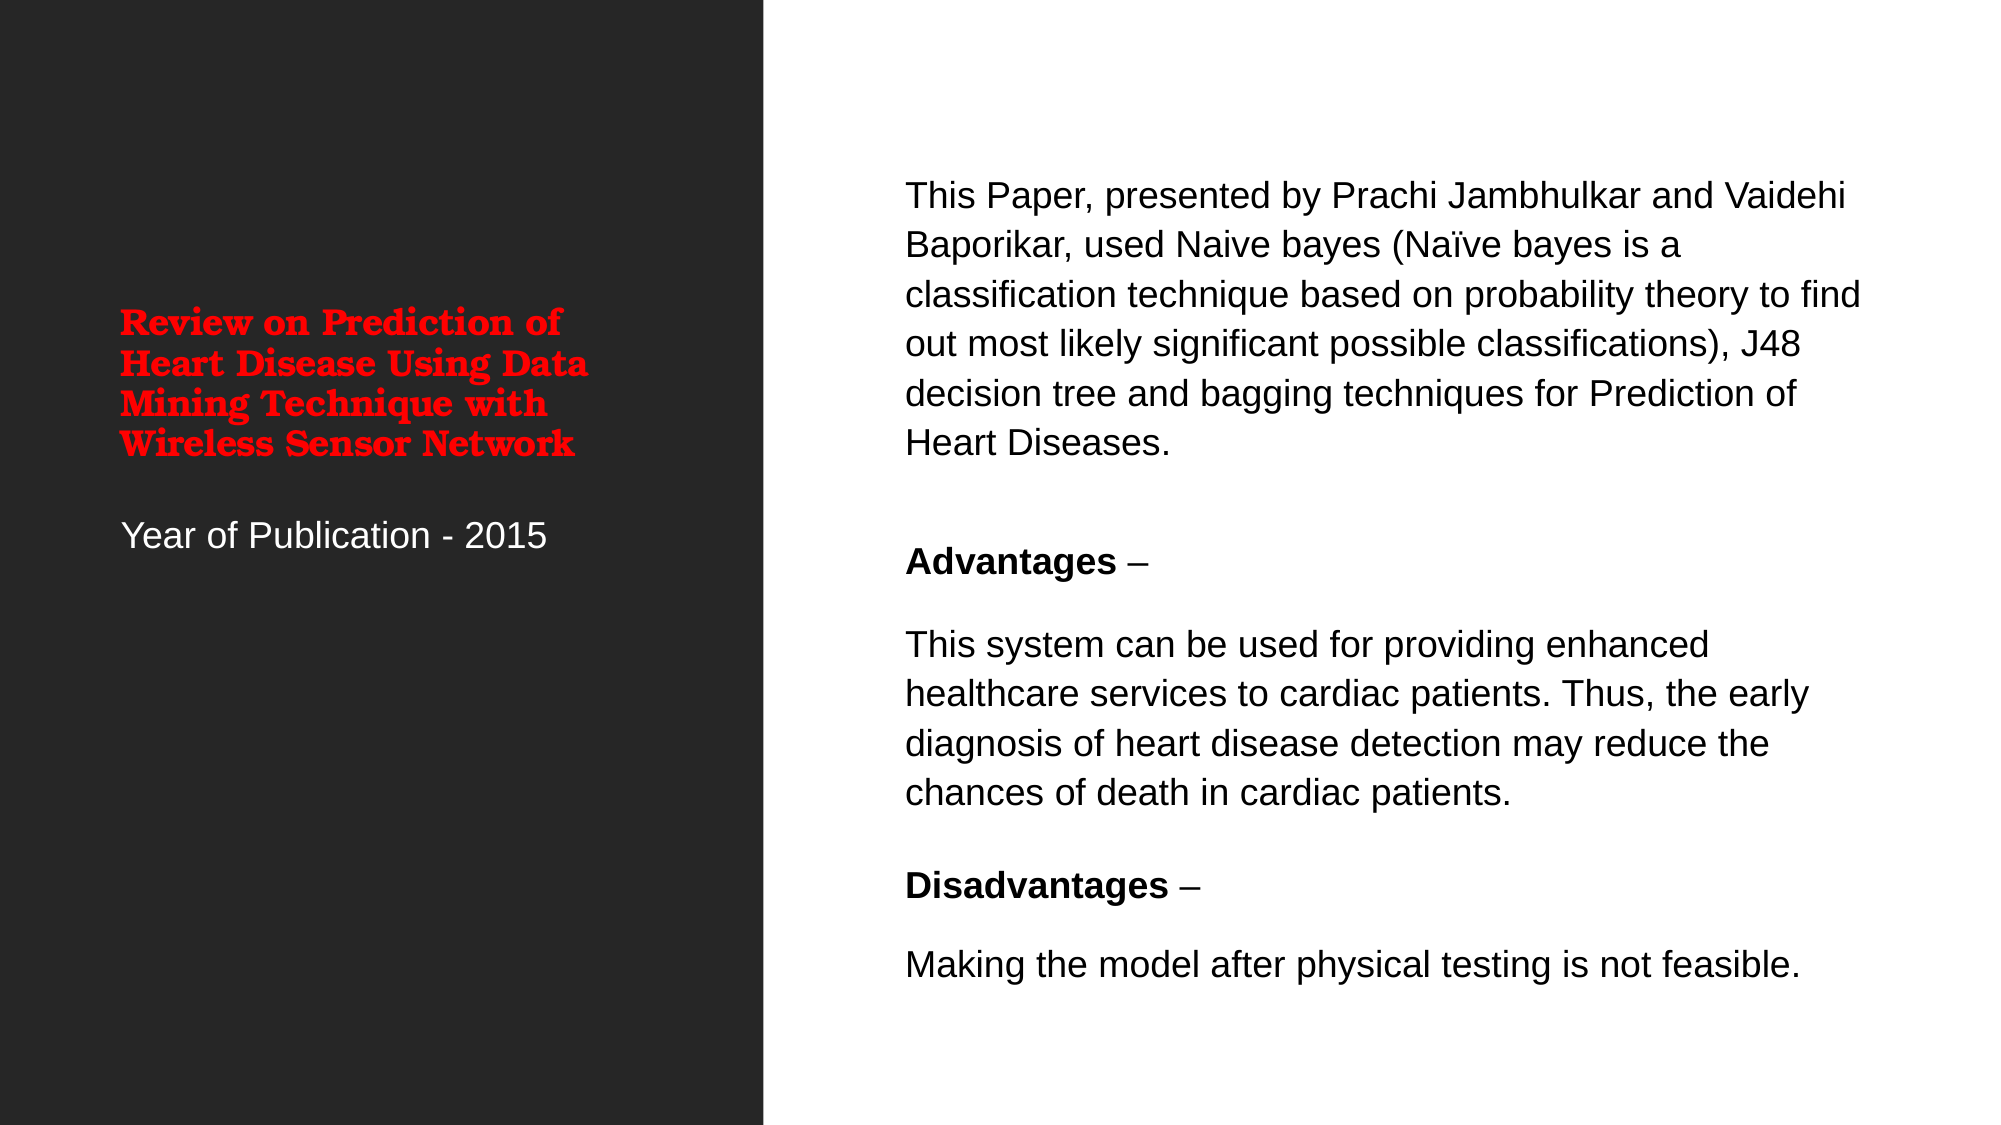

# Review on Prediction of Heart Disease Using Data Mining Technique with Wireless Sensor Network
This Paper, presented by Prachi Jambhulkar and Vaidehi Baporikar, used Naive bayes (Naïve bayes is a classification technique based on probability theory to find out most likely significant possible classifications), J48 decision tree and bagging techniques for Prediction of Heart Diseases.
Advantages –
This system can be used for providing enhanced healthcare services to cardiac patients. Thus, the early diagnosis of heart disease detection may reduce the chances of death in cardiac patients.
Disadvantages –
Making the model after physical testing is not feasible.
Year of Publication - 2015